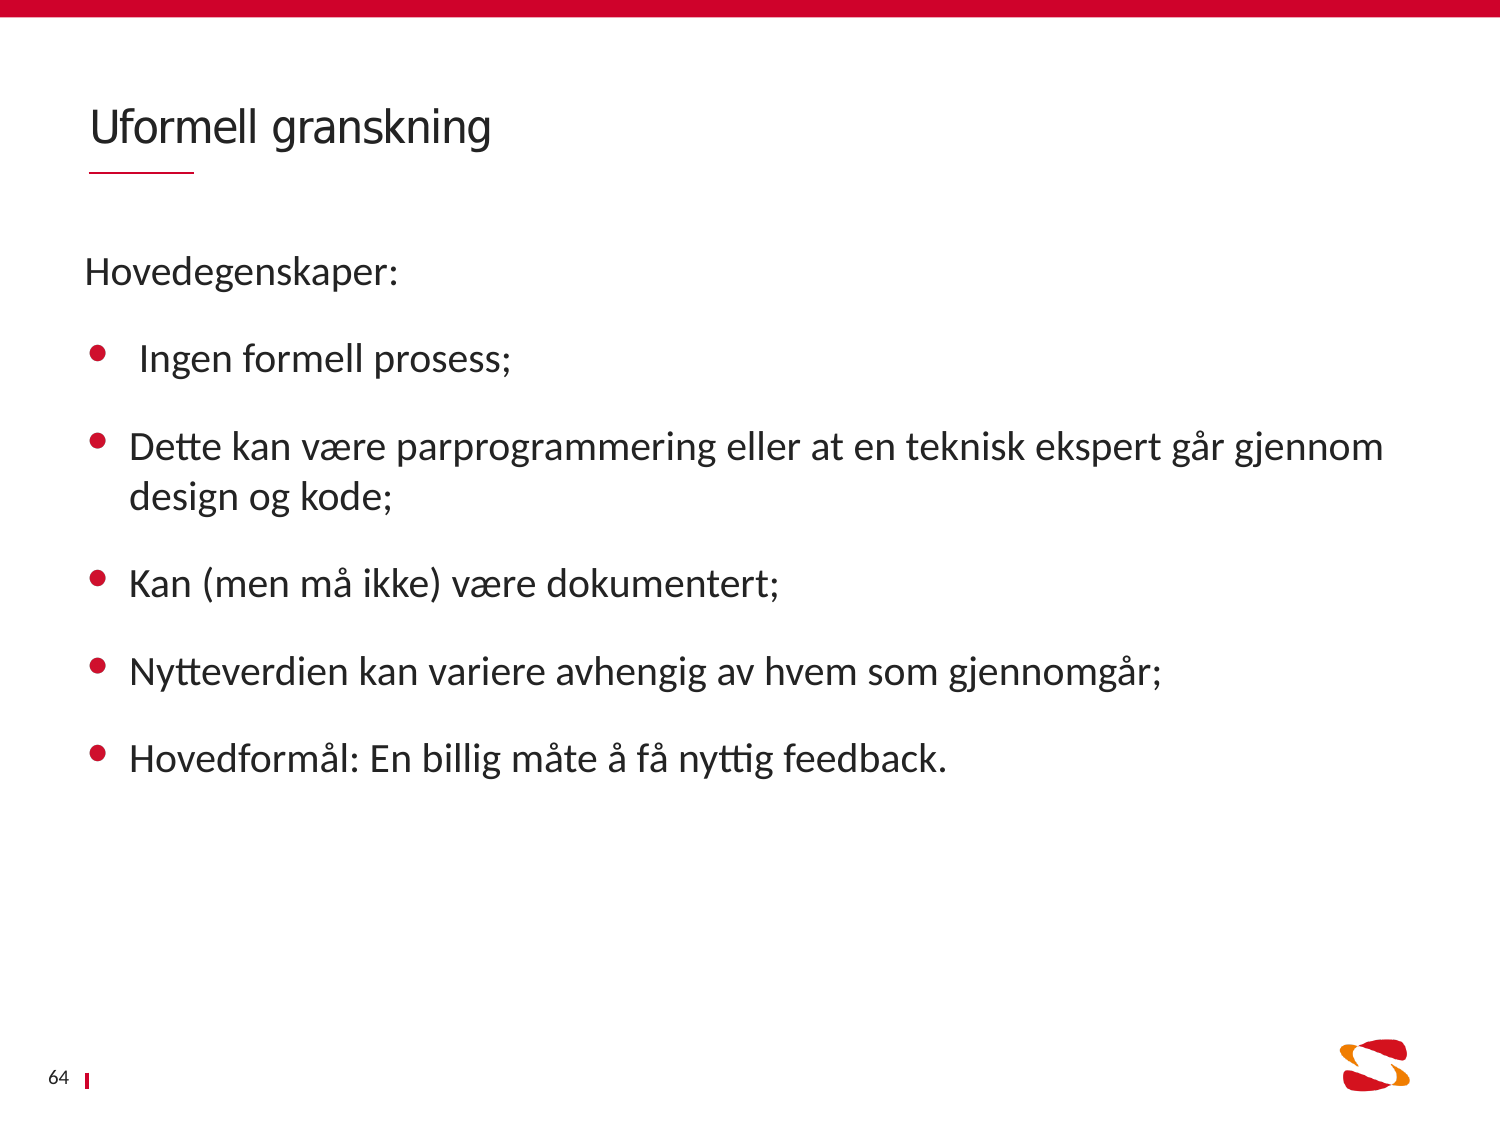

# Uformell granskning
Hovedegenskaper:
 Ingen formell prosess;
Dette kan være parprogrammering eller at en teknisk ekspert går gjennom design og kode;
Kan (men må ikke) være dokumentert;
Nytteverdien kan variere avhengig av hvem som gjennomgår;
Hovedformål: En billig måte å få nyttig feedback.

64